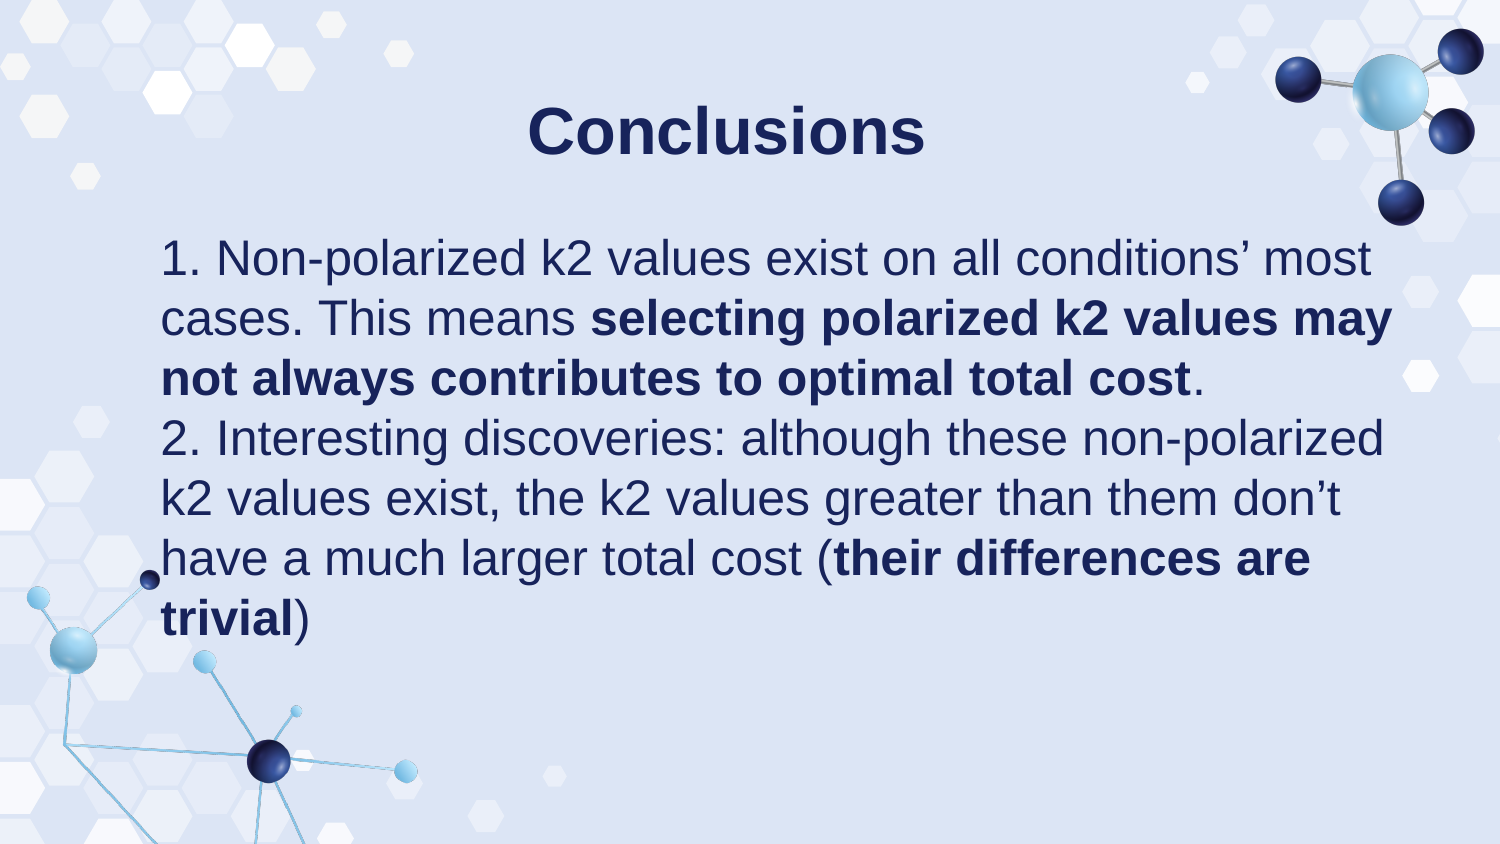

# Conclusions
1. Non-polarized k2 values exist on all conditions’ most cases. This means selecting polarized k2 values may not always contributes to optimal total cost.
2. Interesting discoveries: although these non-polarized k2 values exist, the k2 values greater than them don’t have a much larger total cost (their differences are trivial)